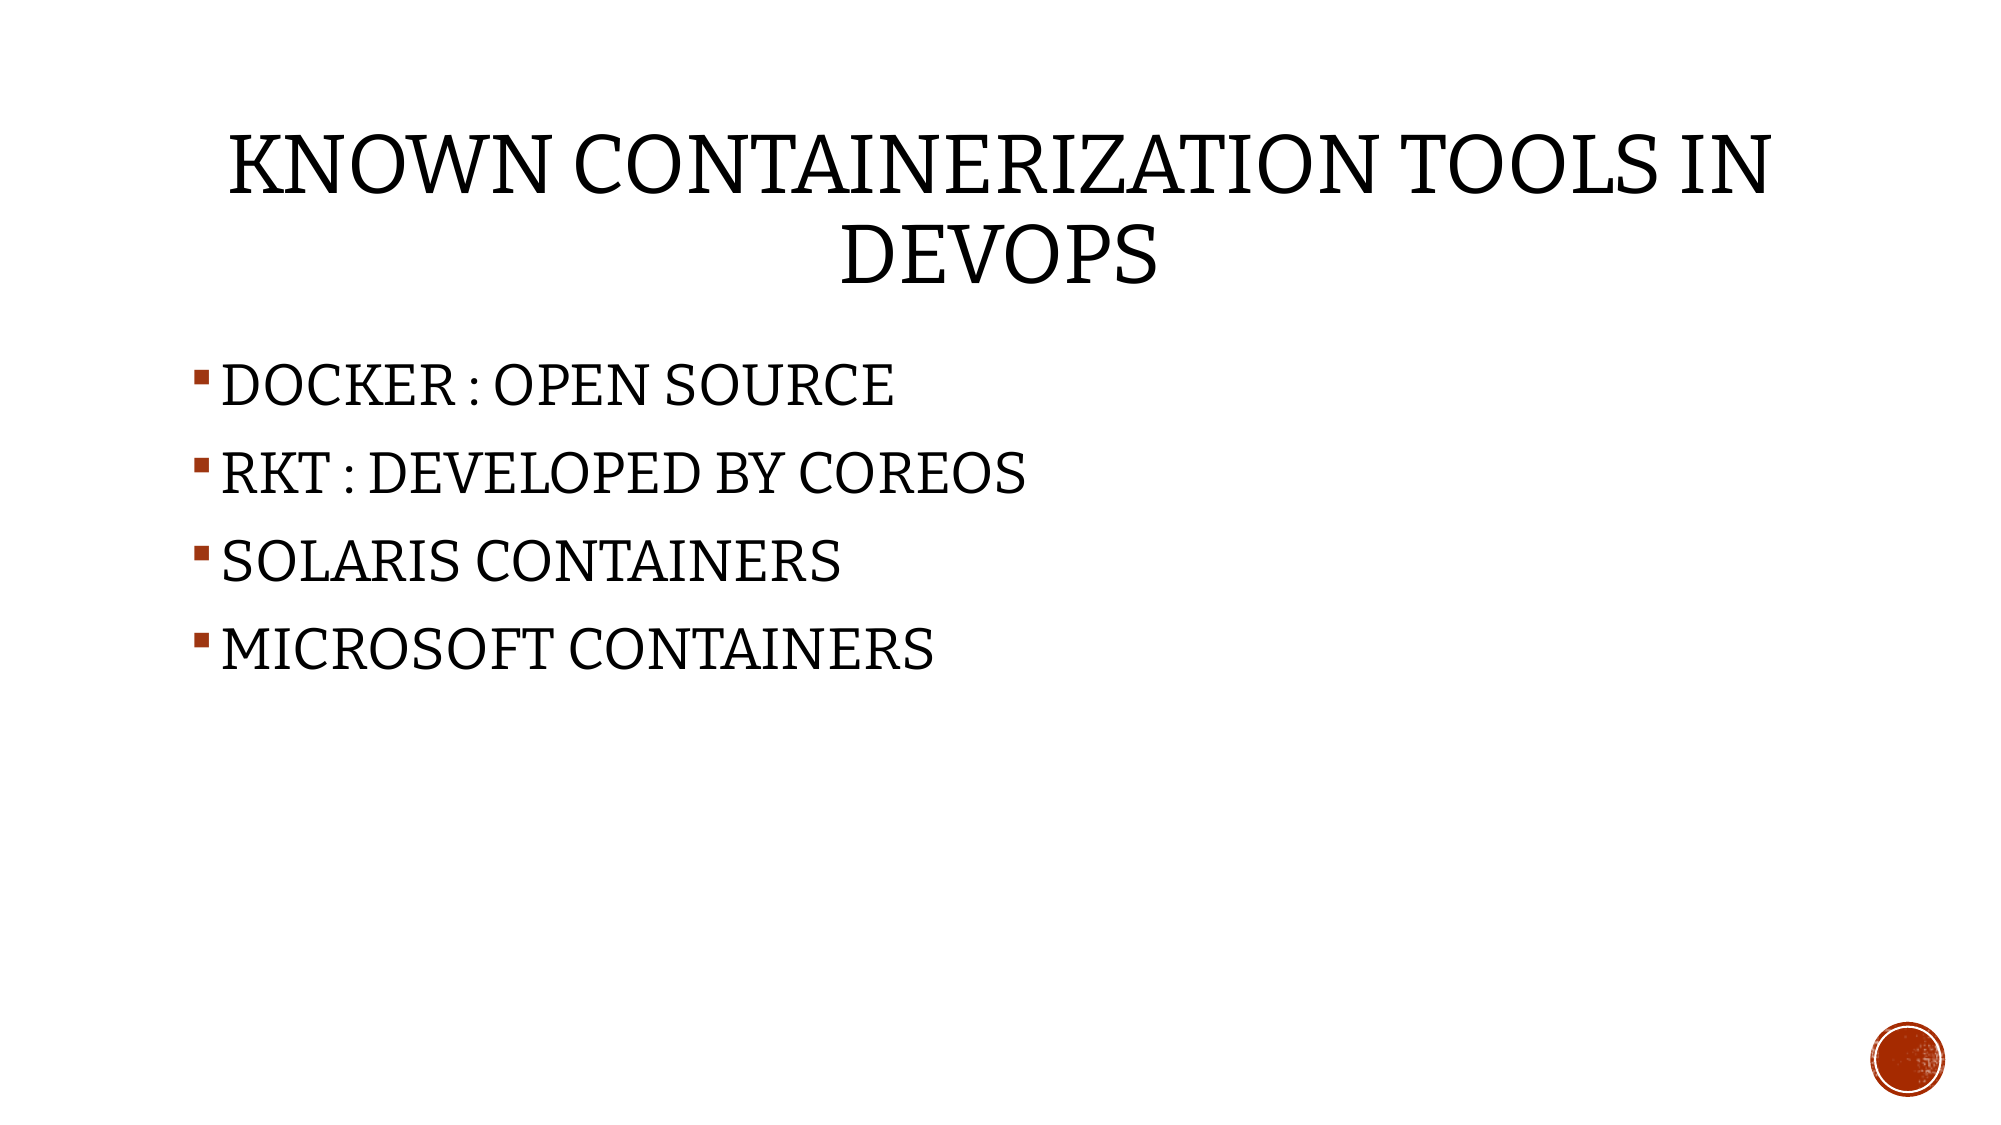

# Known Containerization tools in DEvops
Docker : Open Source
Rkt : Developed by CoreOS
Solaris containers
Microsoft containers